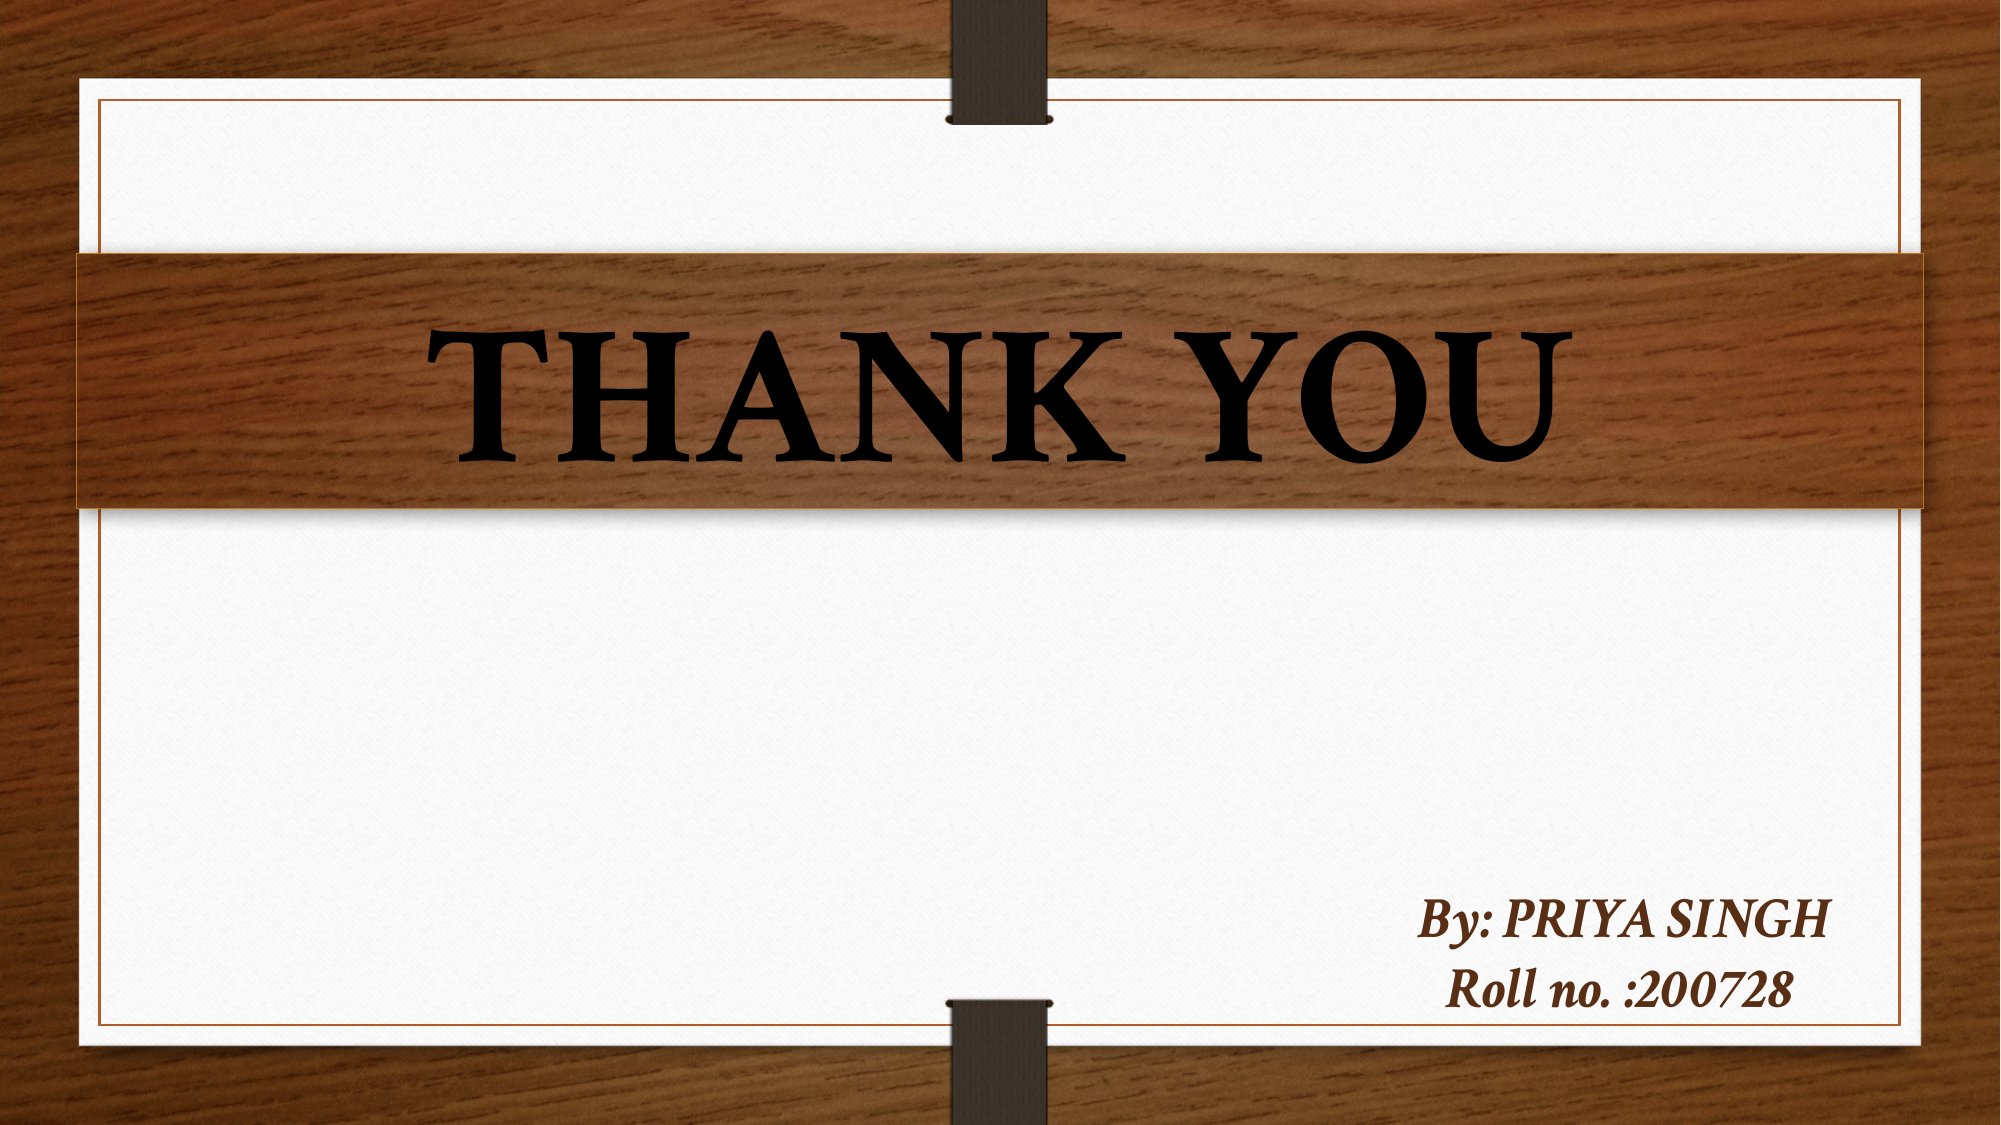

THANK YOU
 By: PRIYA SINGH
Roll no. :200728